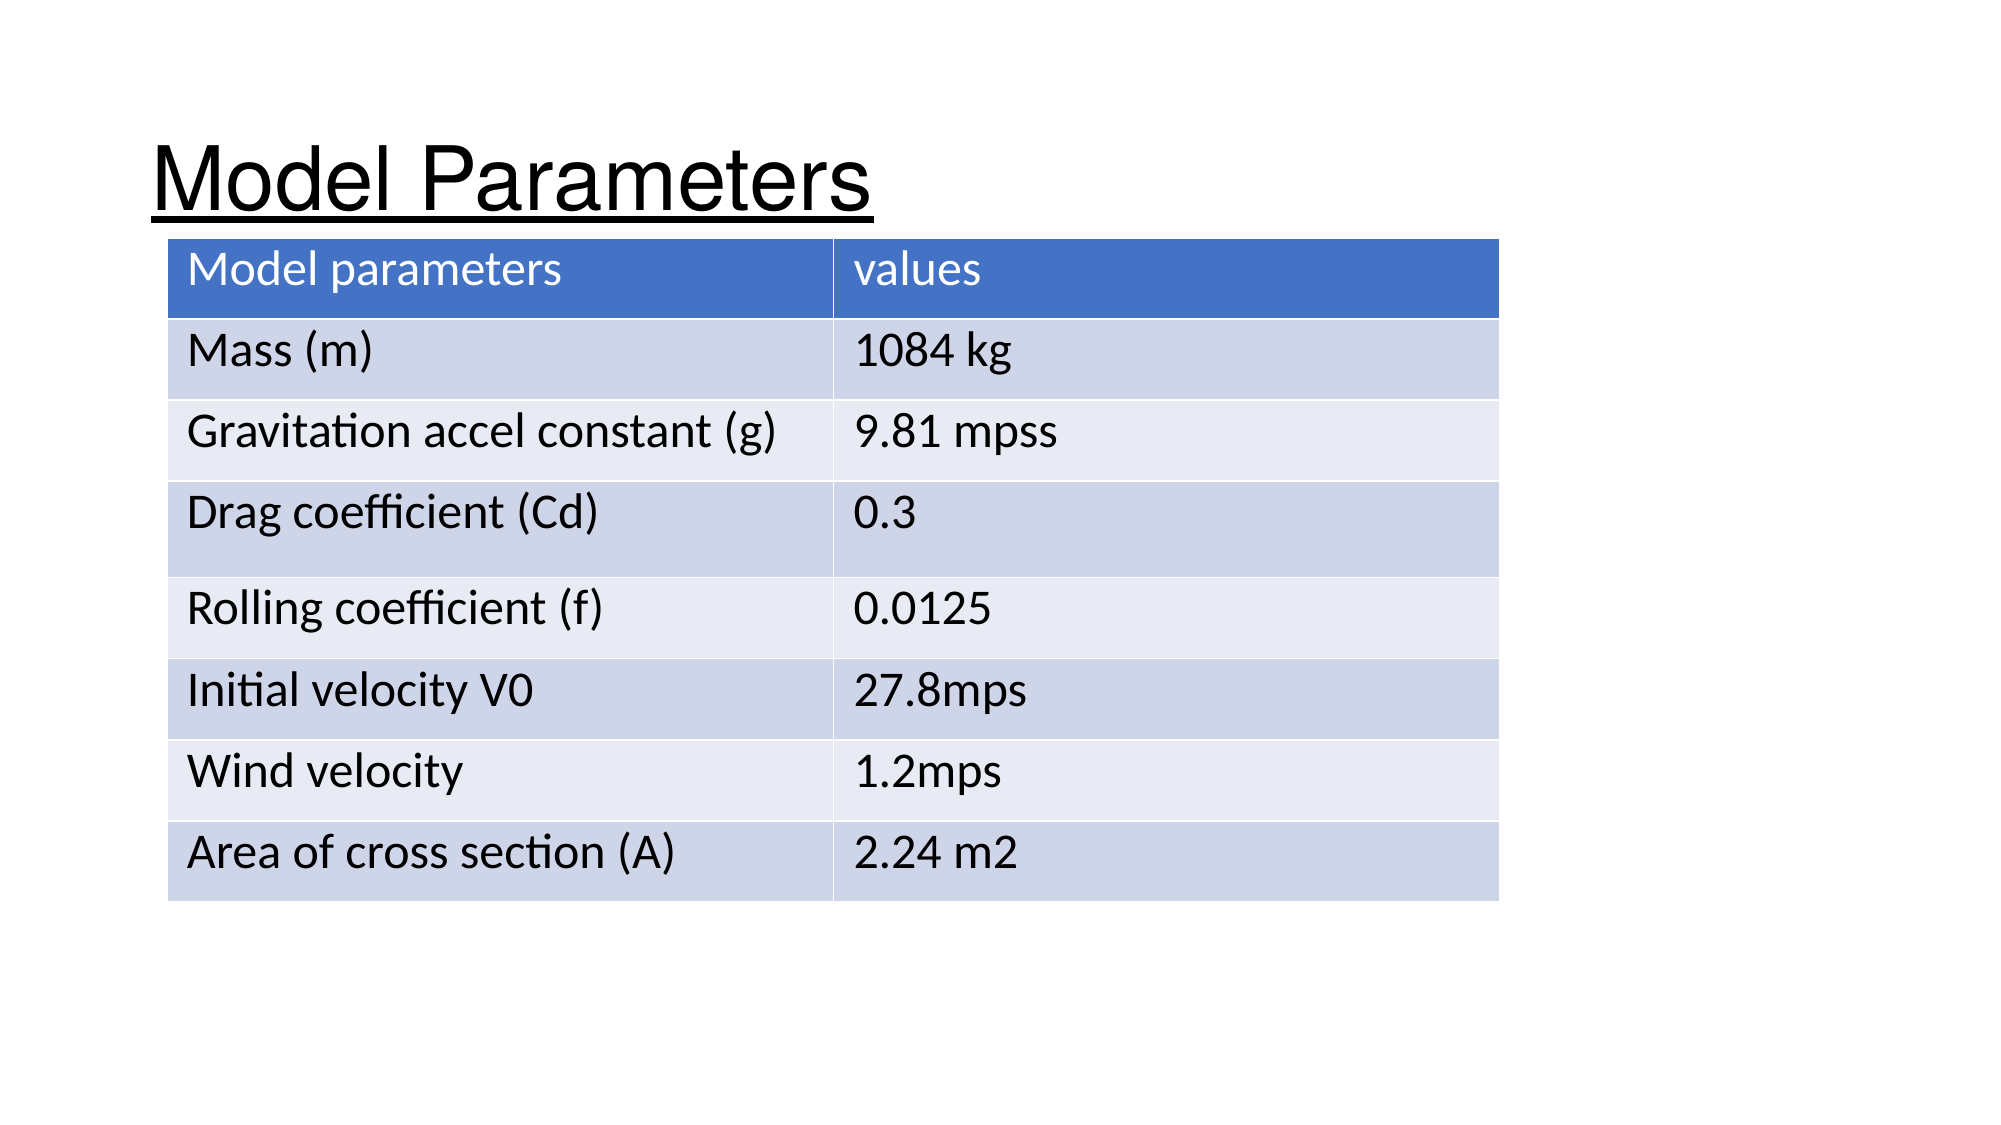

# Model Parameters
| Model parameters | values |
| --- | --- |
| Mass (m) | 1084 kg |
| Gravitation accel constant (g) | 9.81 mpss |
| Drag coefficient (Cd) | 0.3 |
| Rolling coefficient (f) | 0.0125 |
| Initial velocity V0 | 27.8mps |
| Wind velocity | 1.2mps |
| Area of cross section (A) | 2.24 m2 |